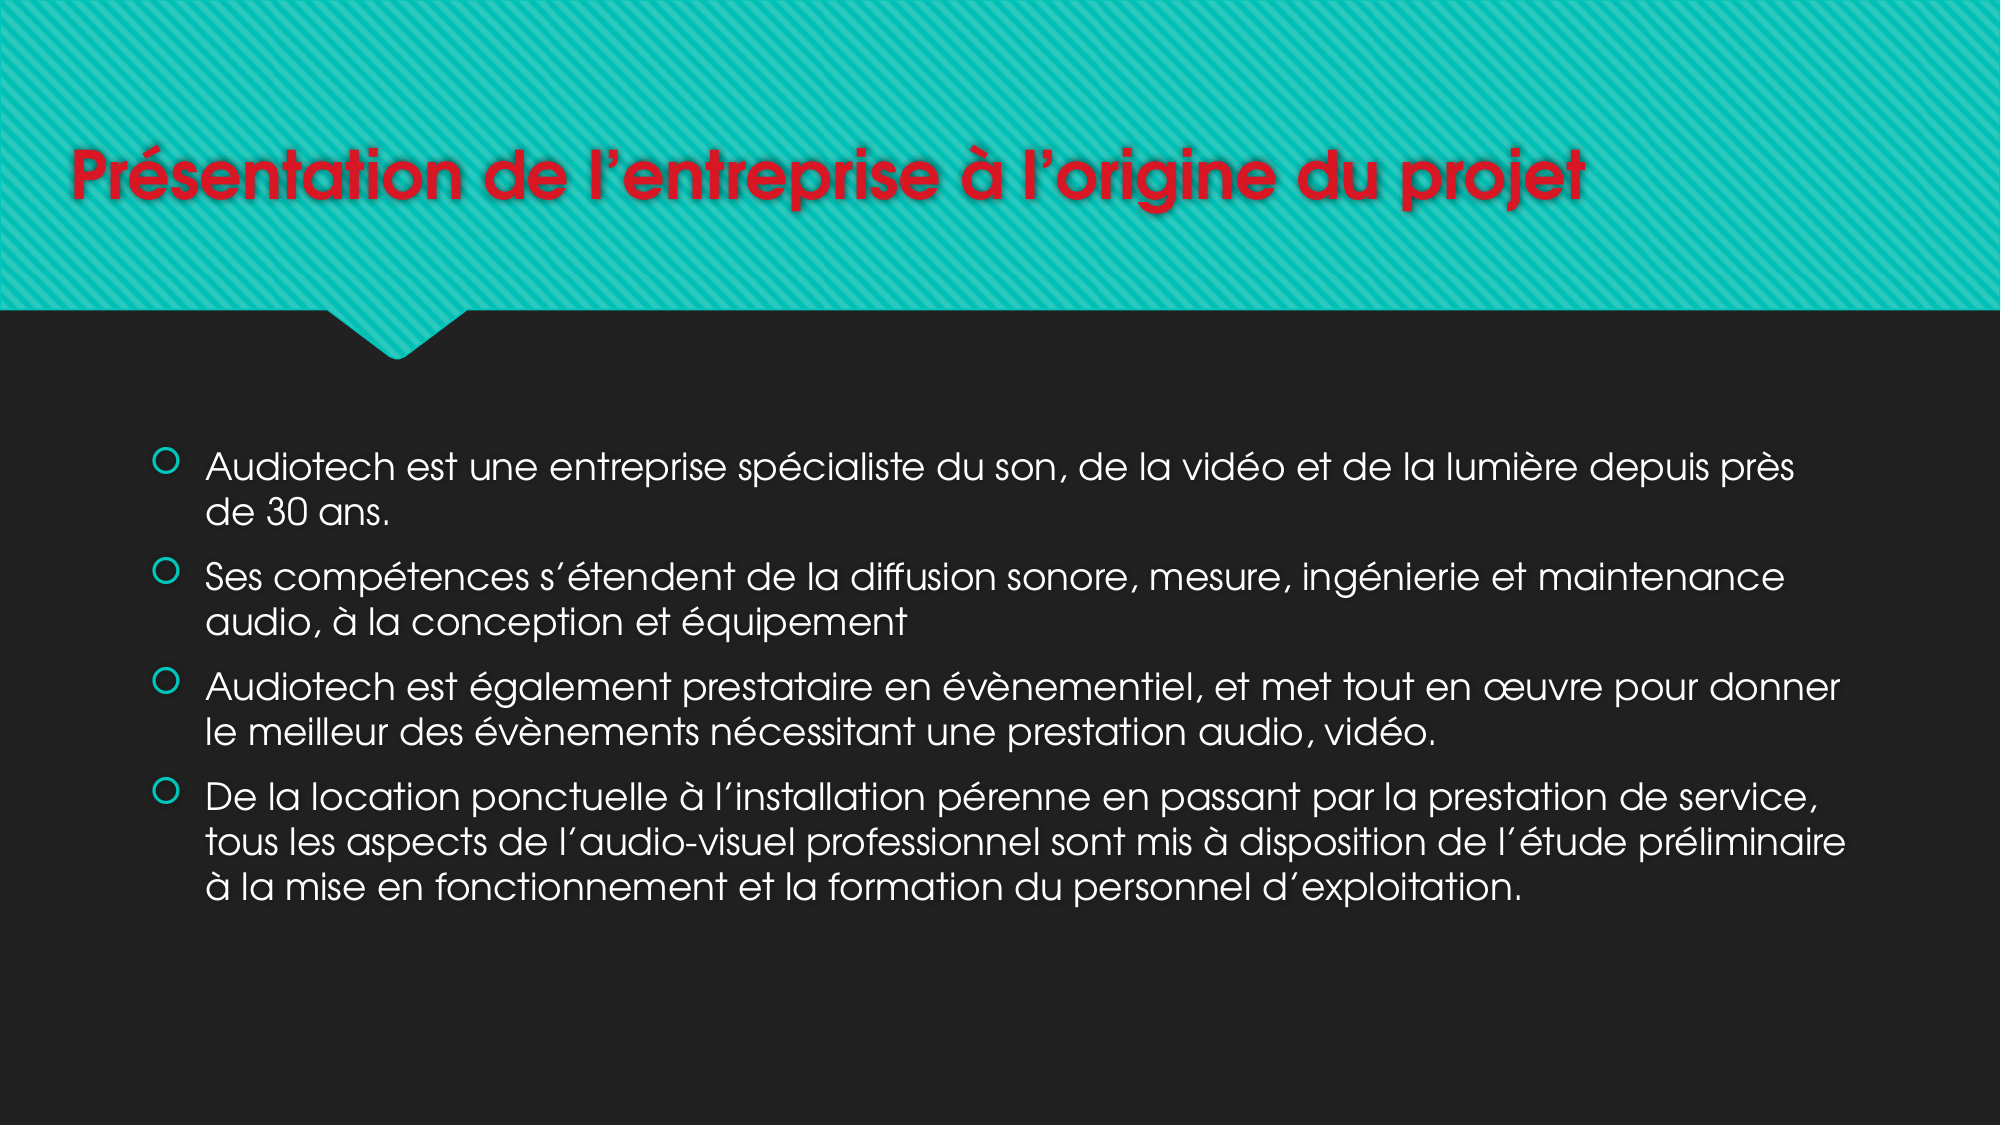

# Présentation de l’entreprise à l’origine du projet
Audiotech est une entreprise spécialiste du son, de la vidéo et de la lumière depuis près de 30 ans.
Ses compétences s’étendent de la diffusion sonore, mesure, ingénierie et maintenance audio, à la conception et équipement
Audiotech est également prestataire en évènementiel, et met tout en œuvre pour donner le meilleur des évènements nécessitant une prestation audio, vidéo.
De la location ponctuelle à l’installation pérenne en passant par la prestation de service, tous les aspects de l’audio-visuel professionnel sont mis à disposition de l’étude préliminaire à la mise en fonctionnement et la formation du personnel d’exploitation.